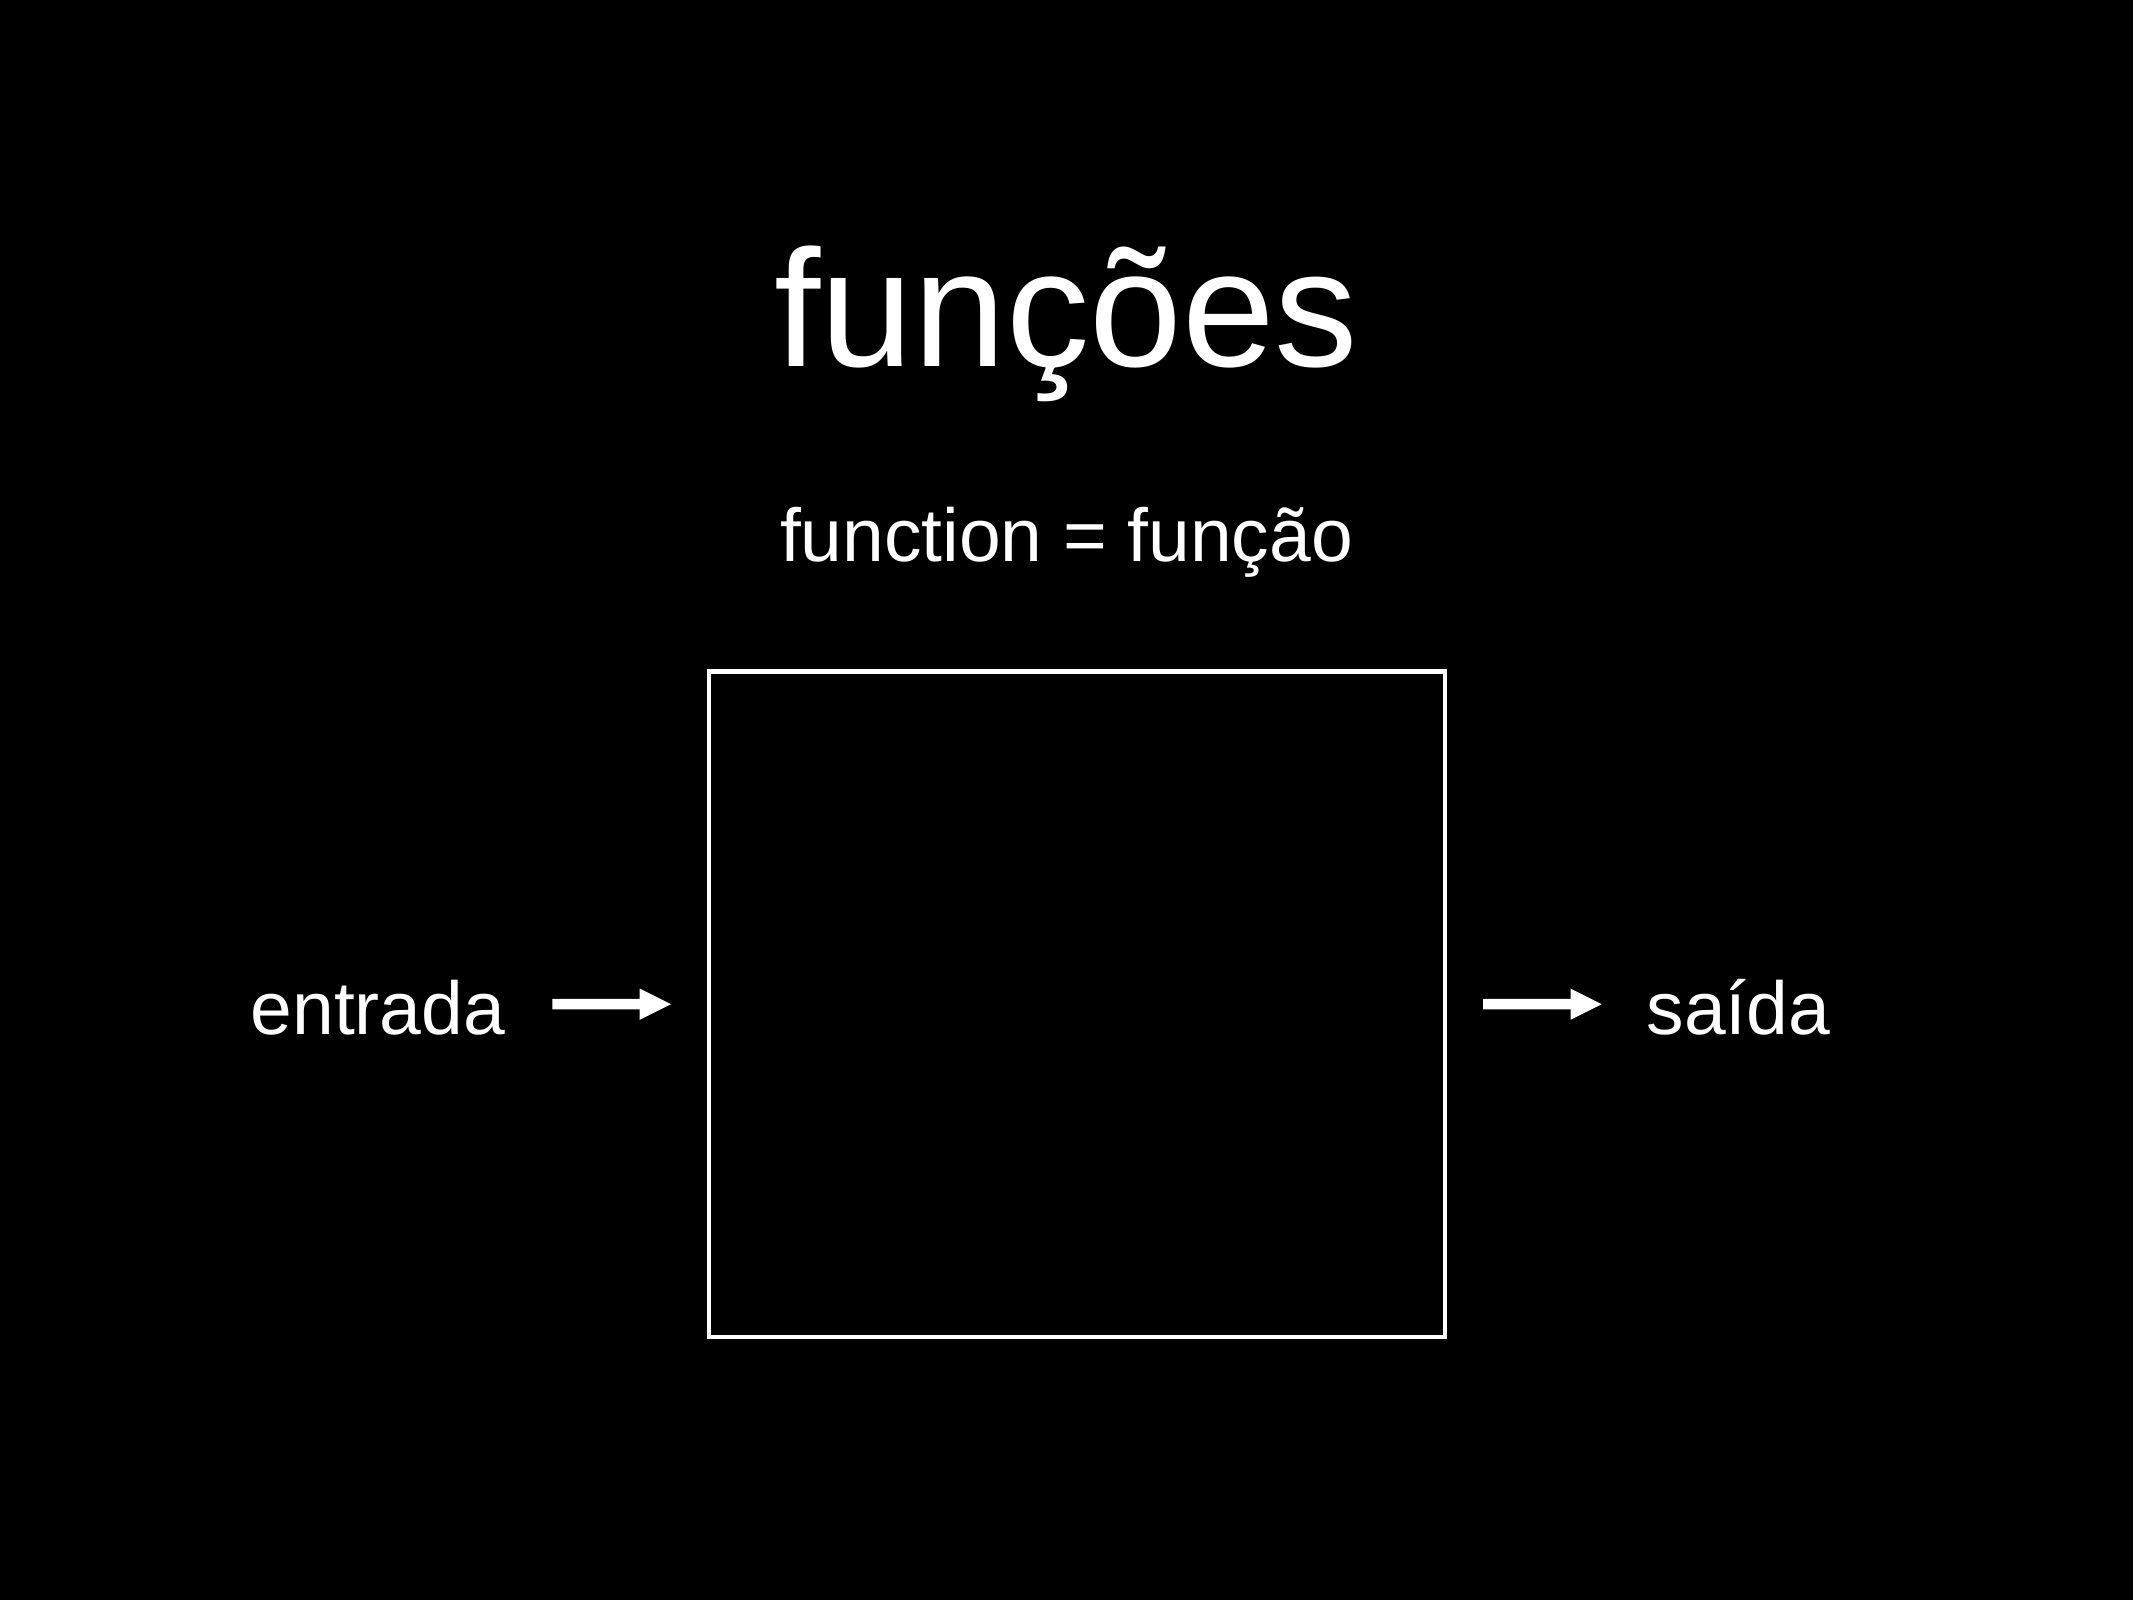

# funções
function = função

entrada
saída